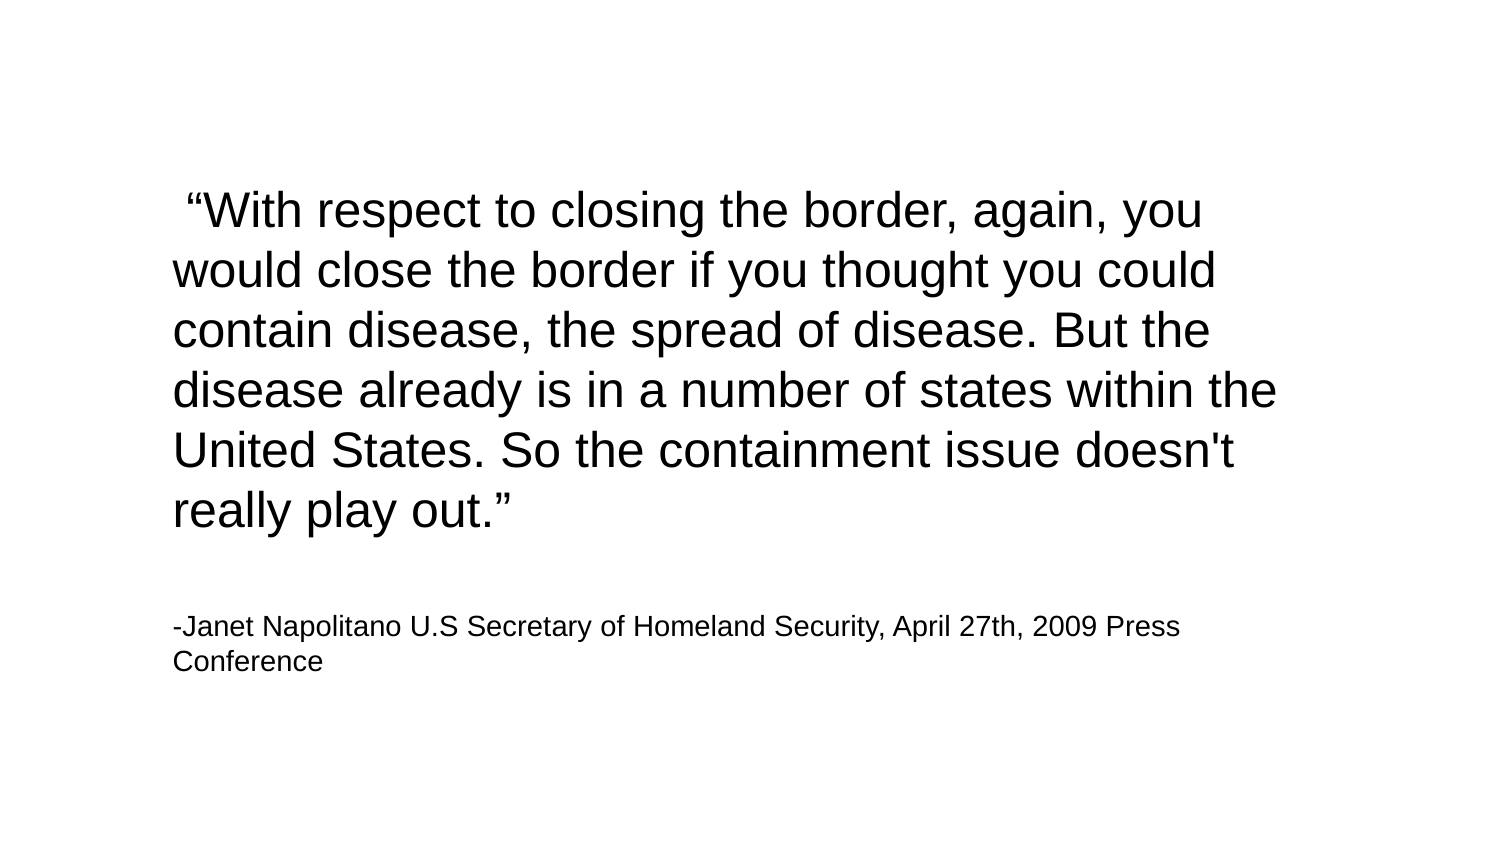

“With respect to closing the border, again, you would close the border if you thought you could contain disease, the spread of disease. But the disease already is in a number of states within the United States. So the containment issue doesn't really play out.”

-Janet Napolitano U.S Secretary of Homeland Security, April 27th, 2009 Press Conference